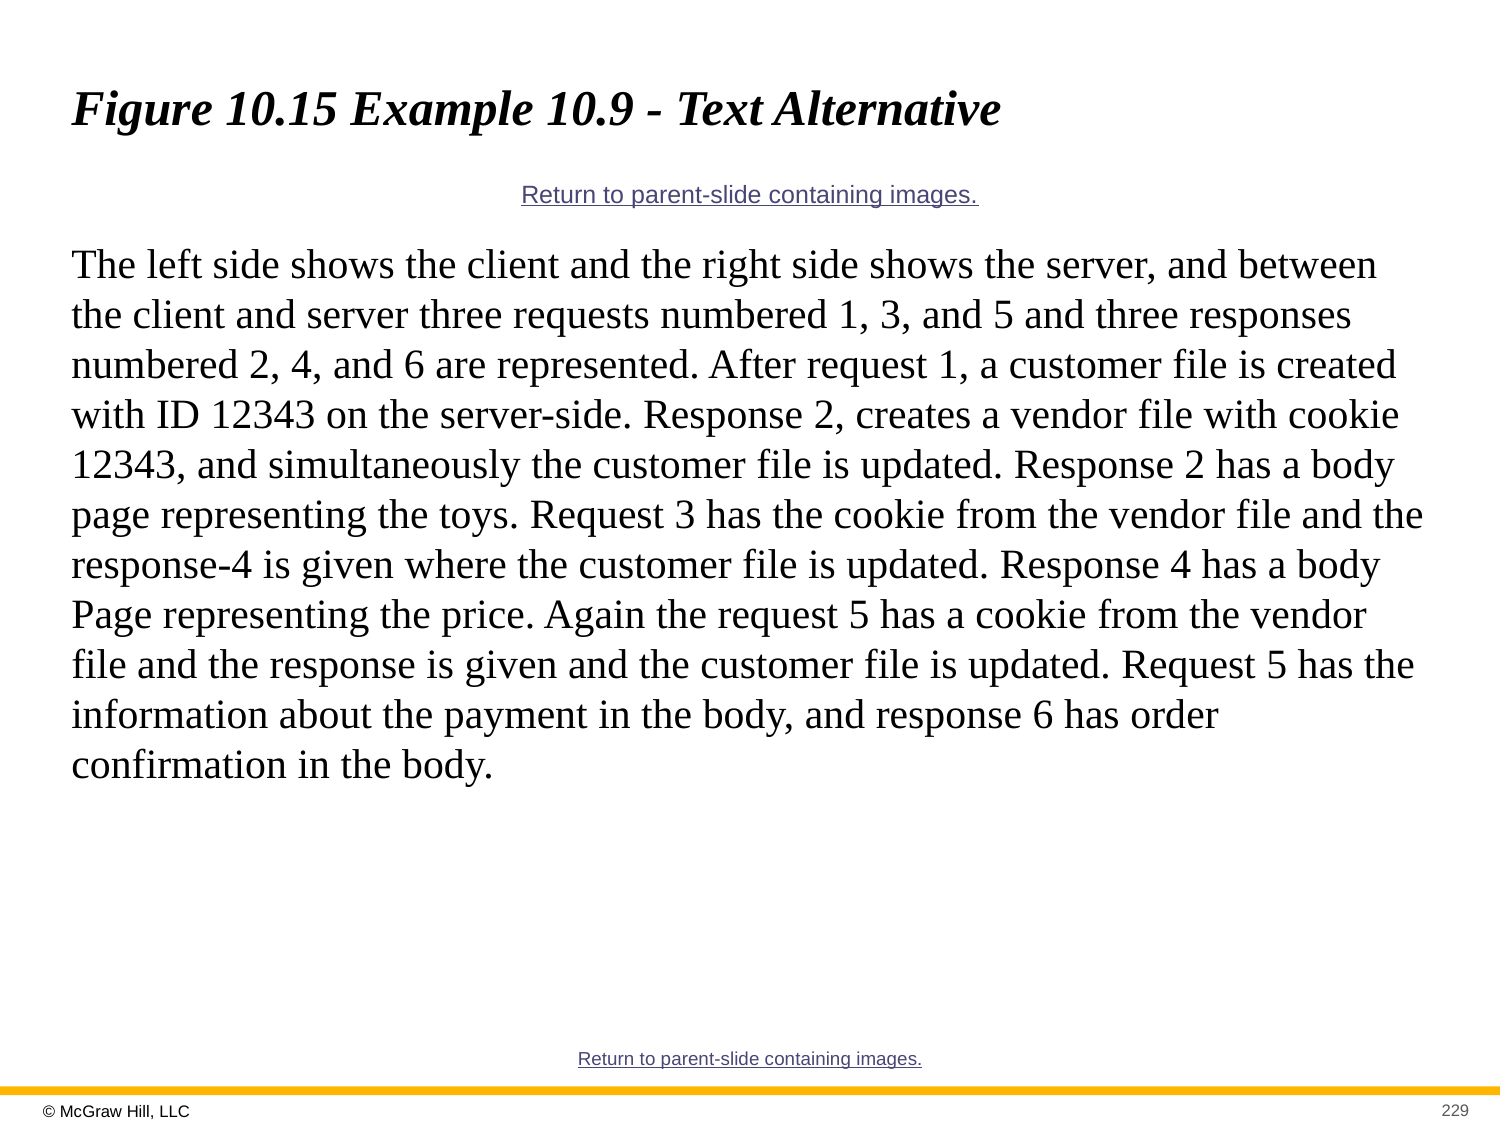

# Figure 10.15 Example 10.9 - Text Alternative
Return to parent-slide containing images.
The left side shows the client and the right side shows the server, and between the client and server three requests numbered 1, 3, and 5 and three responses numbered 2, 4, and 6 are represented. After request 1, a customer file is created with ID 12343 on the server-side. Response 2, creates a vendor file with cookie 12343, and simultaneously the customer file is updated. Response 2 has a body page representing the toys. Request 3 has the cookie from the vendor file and the response-4 is given where the customer file is updated. Response 4 has a body Page representing the price. Again the request 5 has a cookie from the vendor file and the response is given and the customer file is updated. Request 5 has the information about the payment in the body, and response 6 has order confirmation in the body.
Return to parent-slide containing images.
229